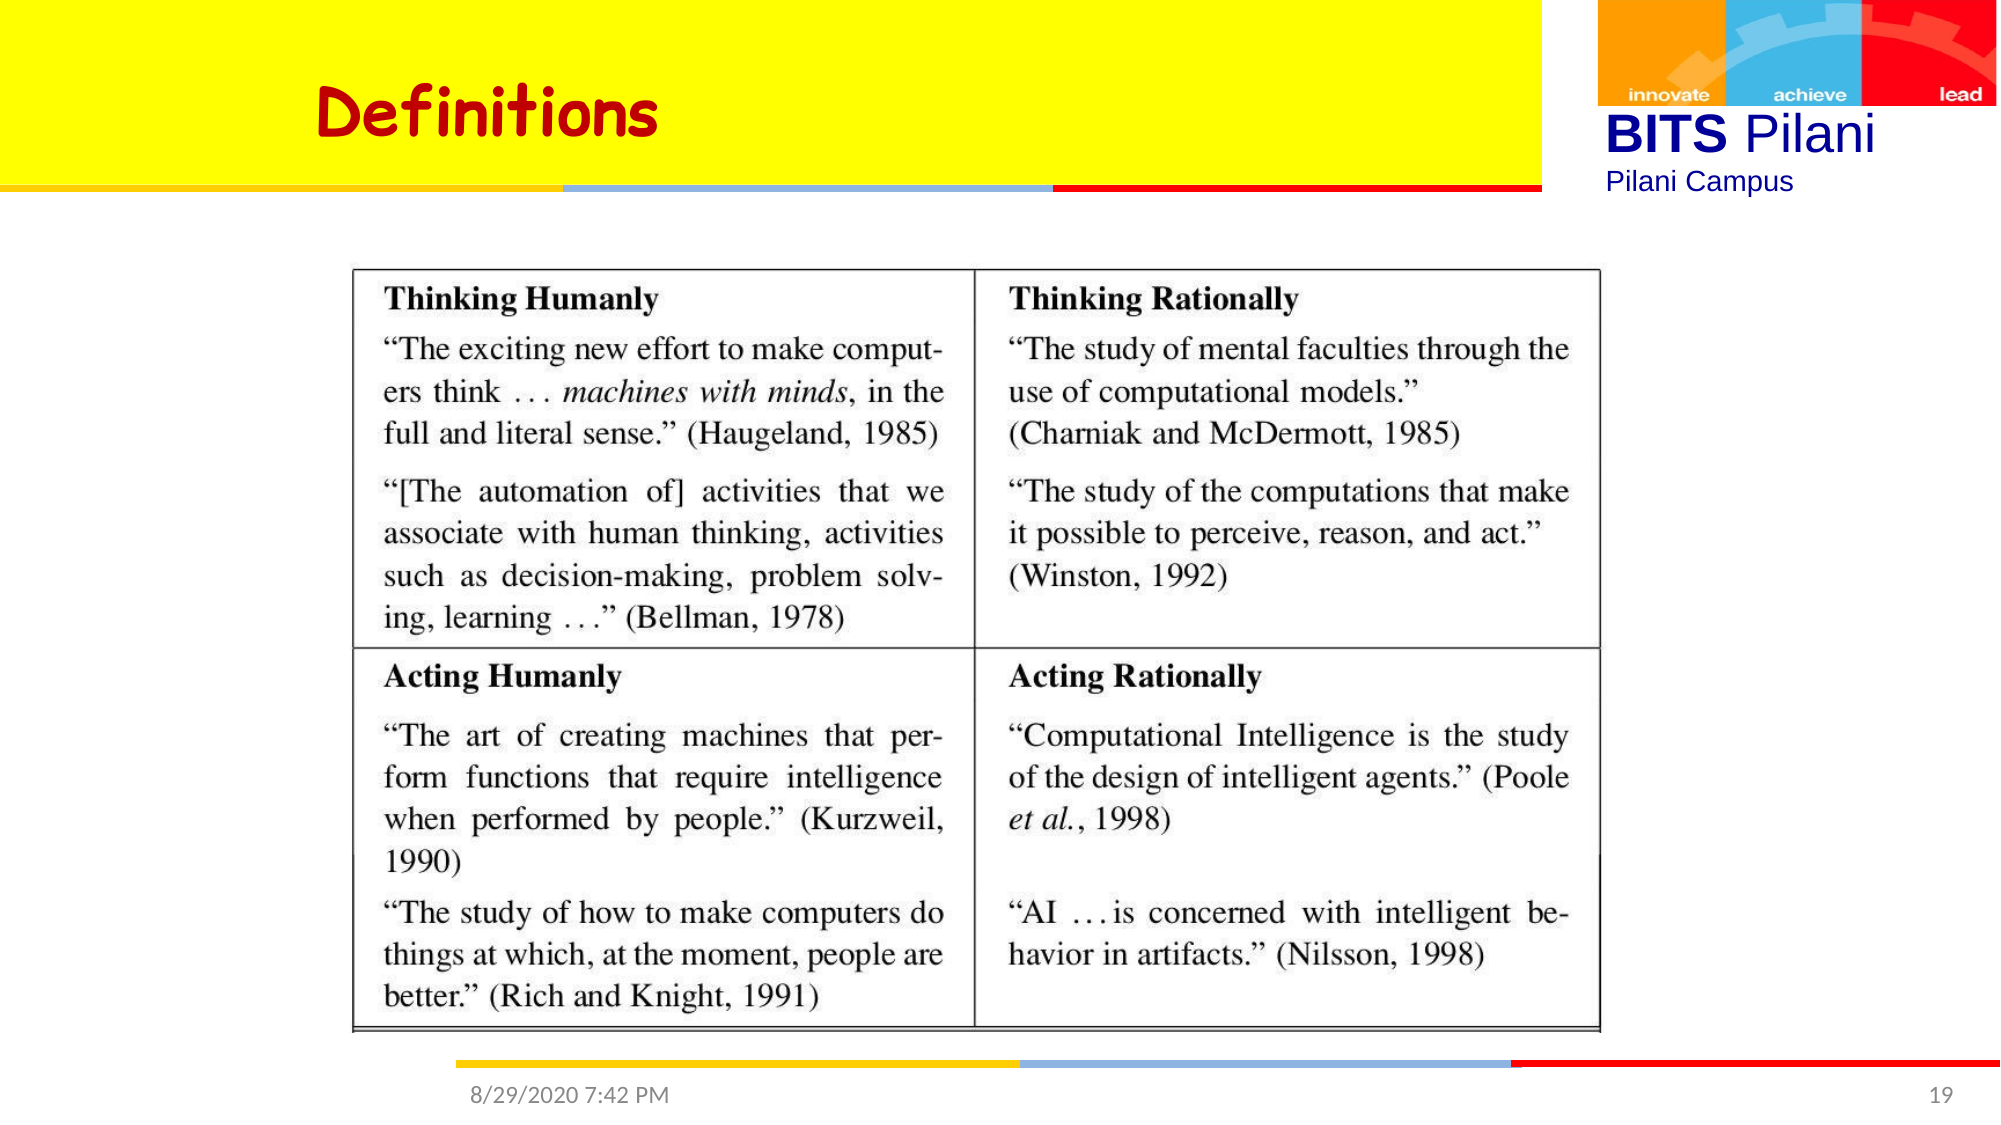

# Definitions
BITS Pilani
Pilani Campus

8/29/2020 7:42 PM
19